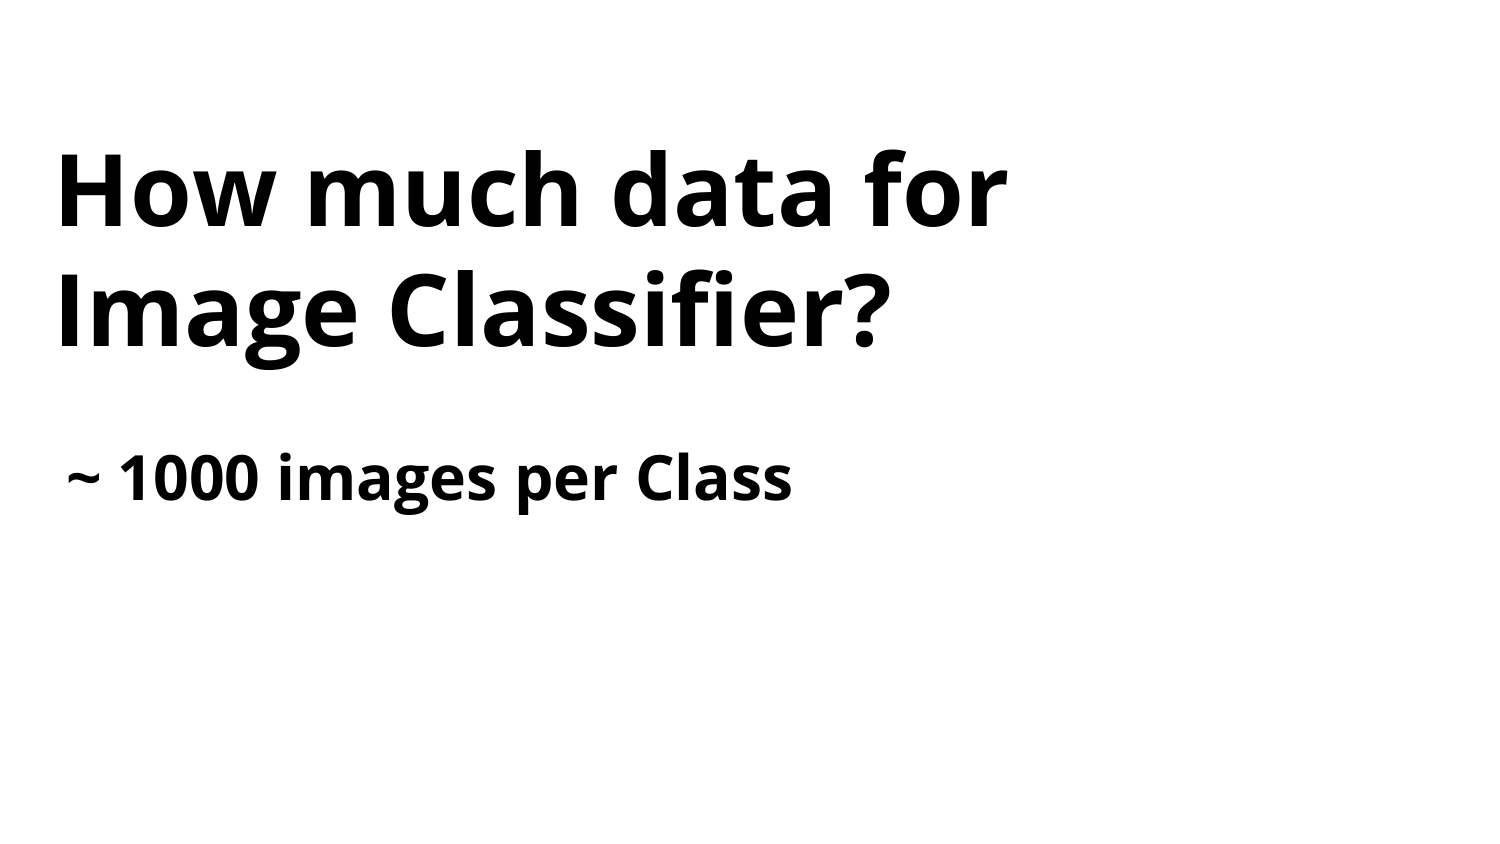

# How much data for
Image Classifier?
~ 1000 images per Class